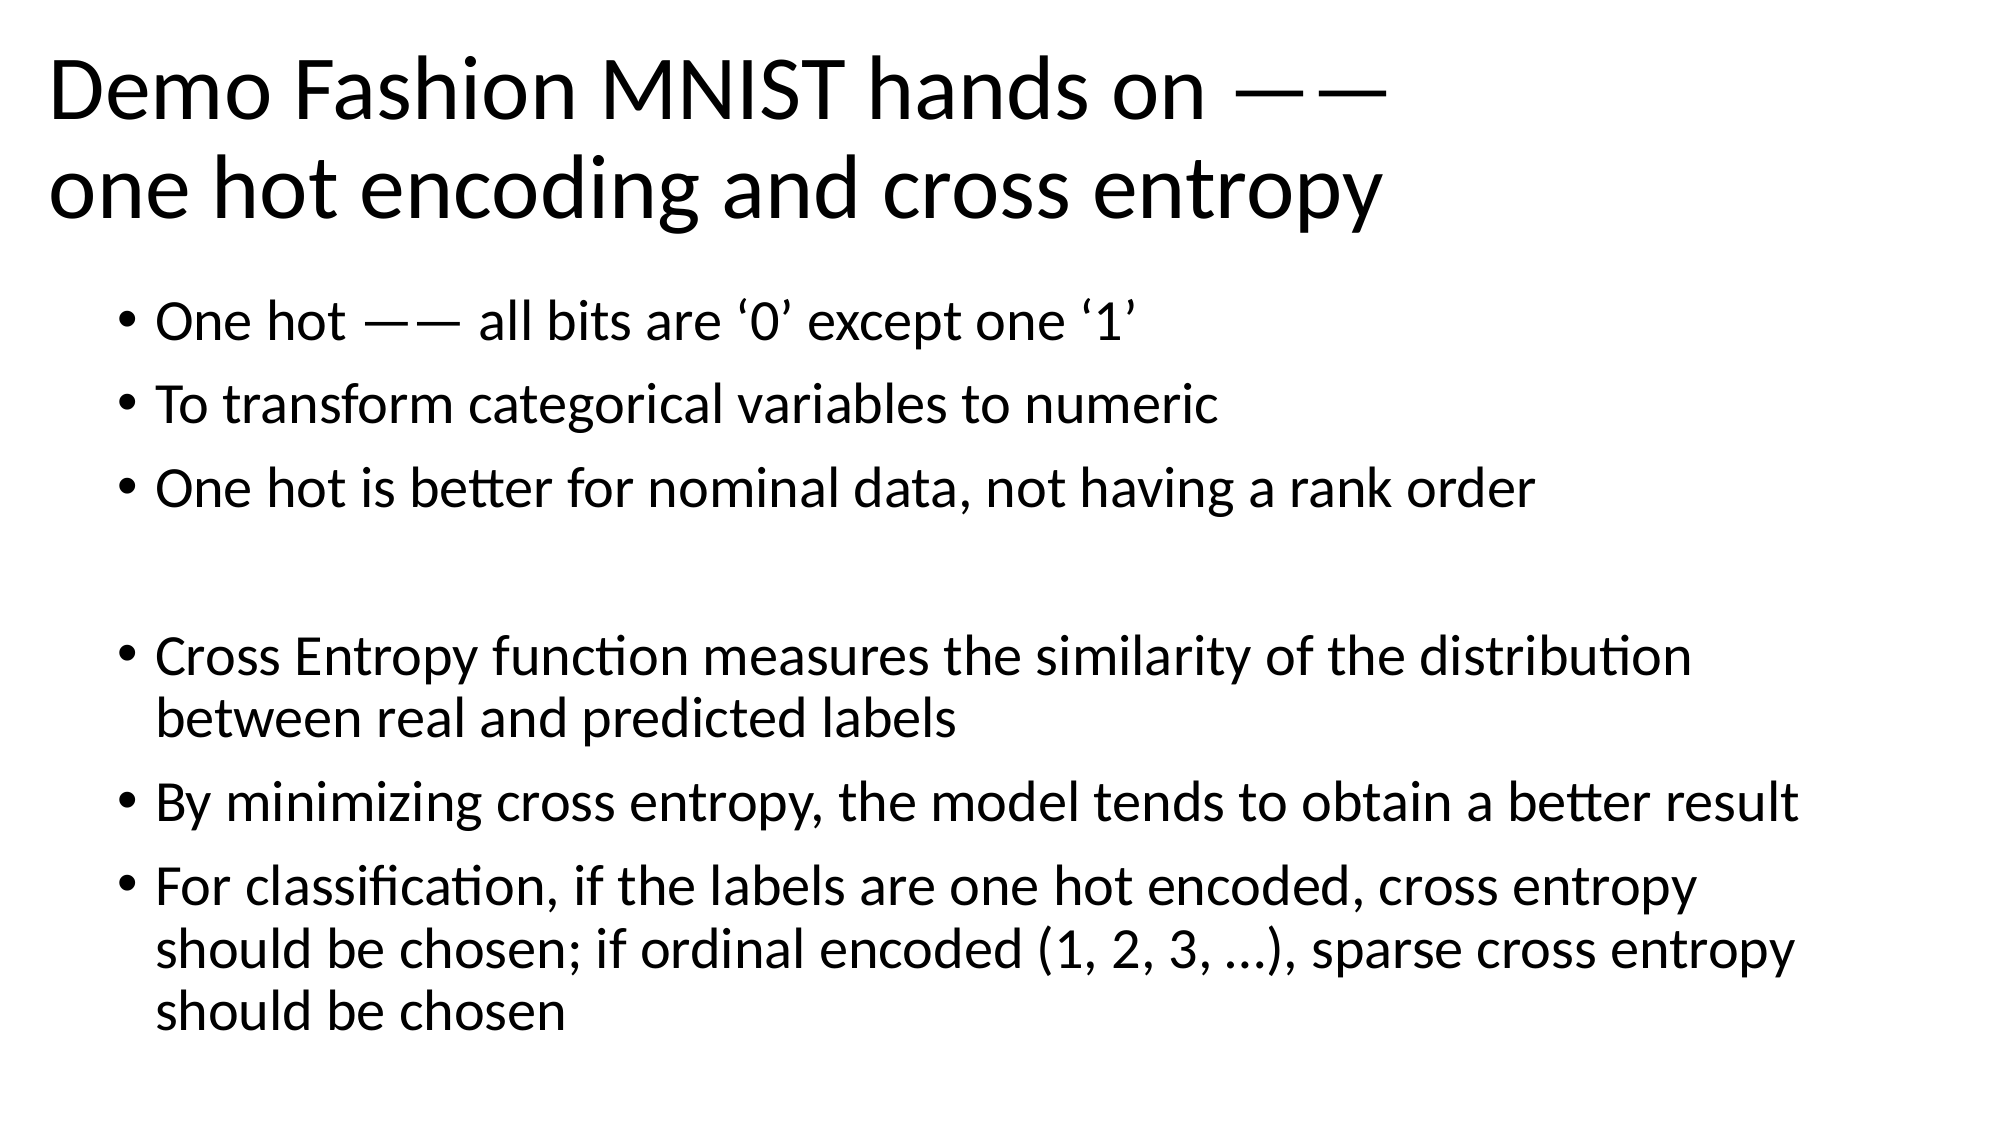

# Demo Fashion MNIST hands on —— one hot encoding and cross entropy
One hot —— all bits are ‘0’ except one ‘1’
To transform categorical variables to numeric
One hot is better for nominal data, not having a rank order

Cross Entropy function measures the similarity of the distribution between real and predicted labels
By minimizing cross entropy, the model tends to obtain a better result
For classification, if the labels are one hot encoded, cross entropy should be chosen; if ordinal encoded (1, 2, 3, …), sparse cross entropy should be chosen